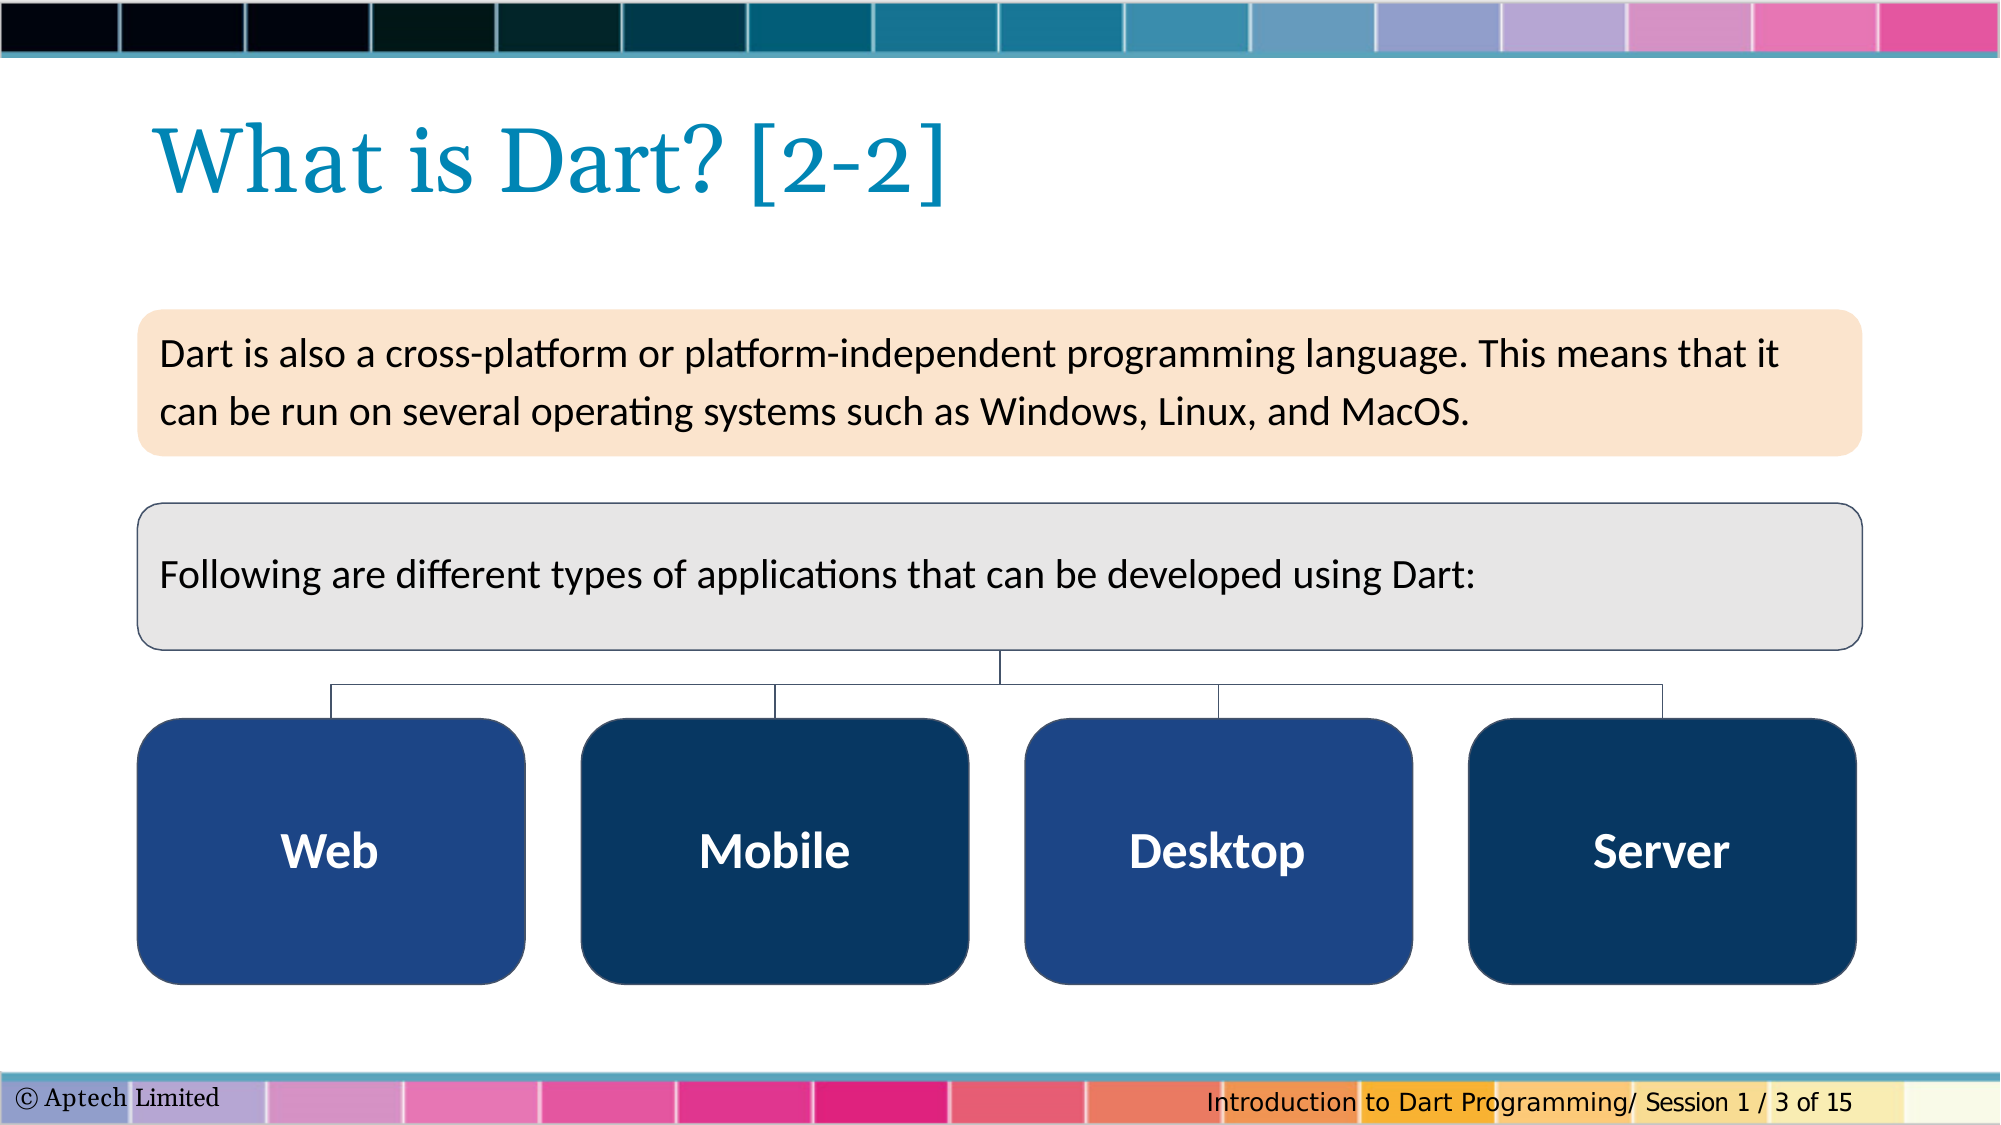

# What is Dart? [2-2]

Dart is also a cross-platform or platform-independent programming language. This means that it can be run on several operating systems such as Windows, Linux, and MacOS.

Following are different types of applications that can be developed using Dart:

Web
Mobile
Desktop
Server
© Aptech Limited
Introduction to Dart Programming/ Session 1 / 3 of 15